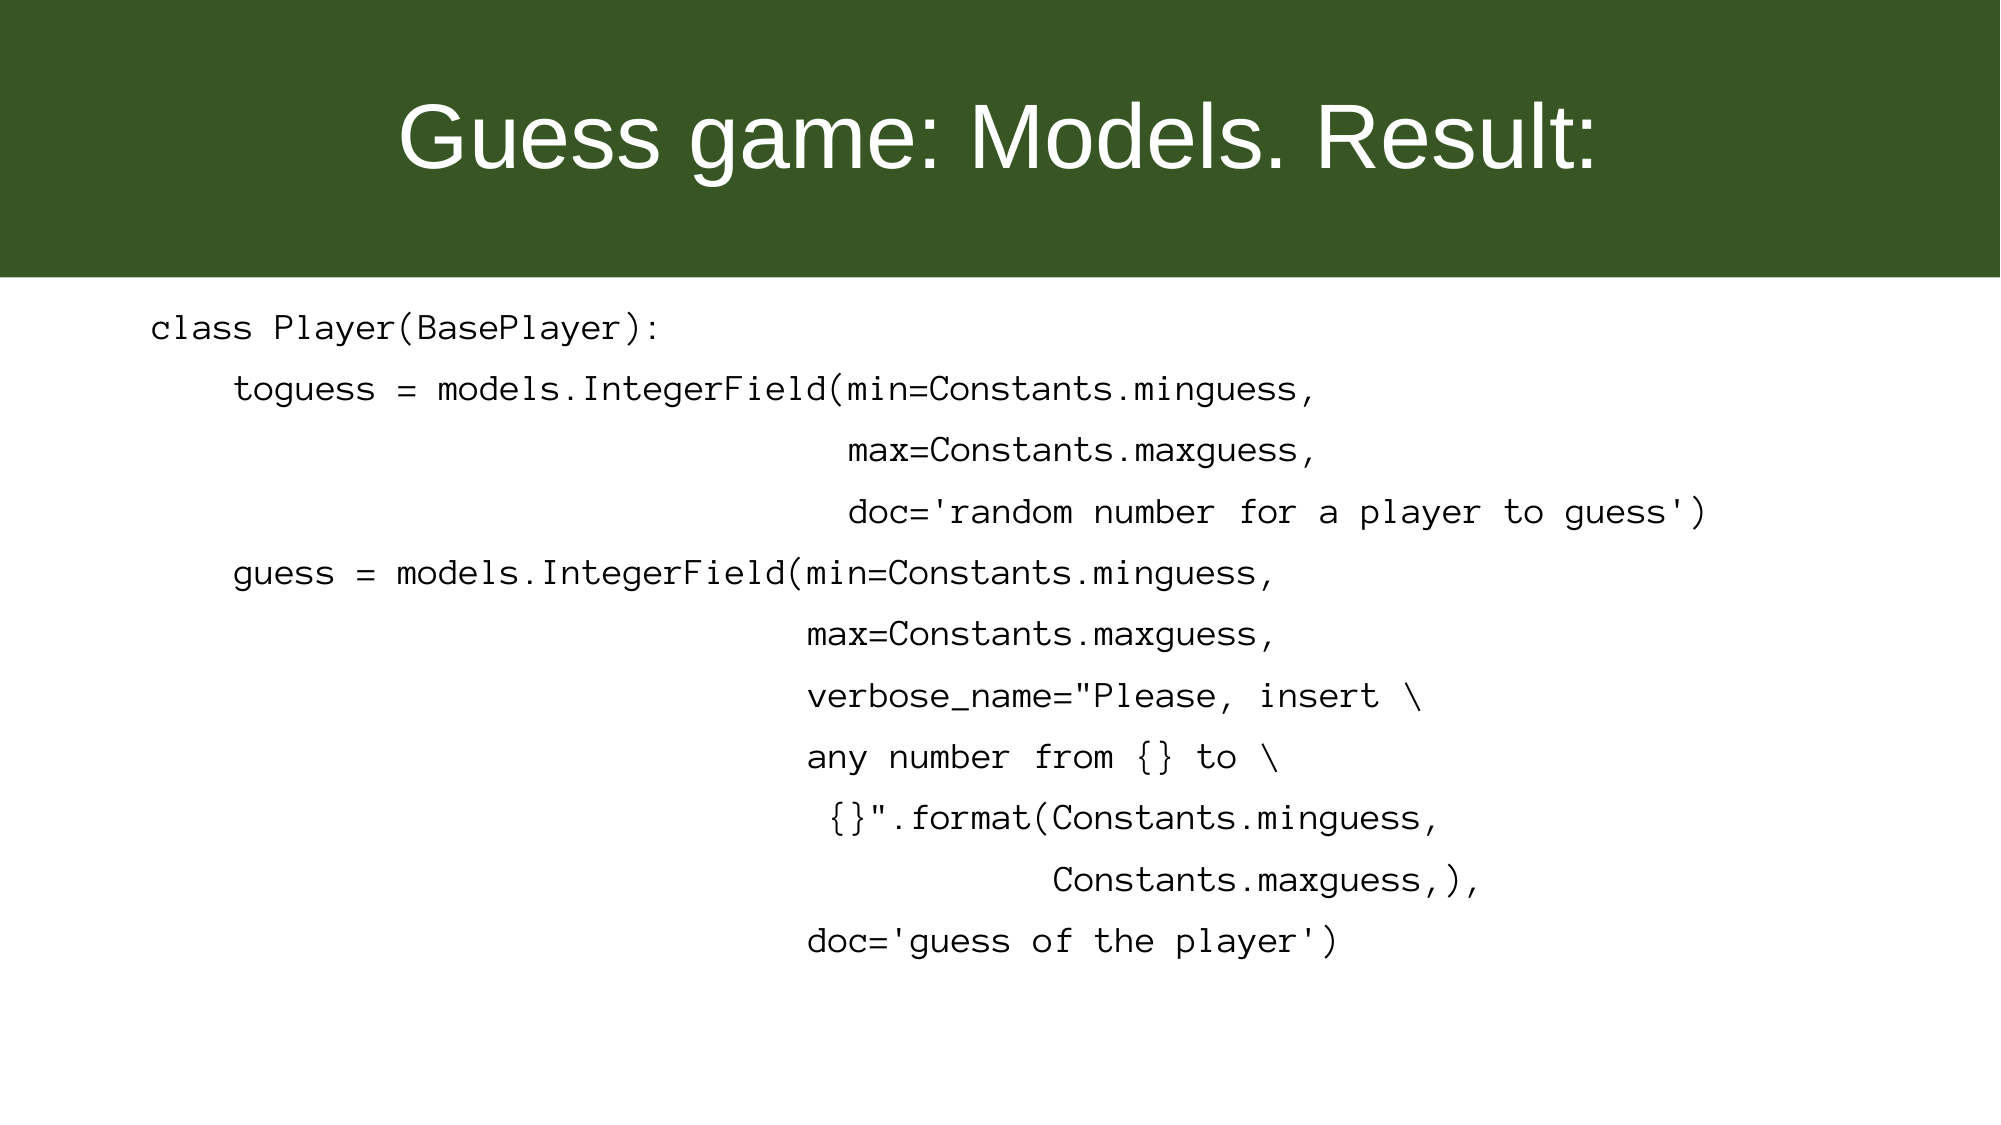

# Guess game: Models. Result:
class Player(BasePlayer):
    toguess = models.IntegerField(min=Constants.minguess,
                                  max=Constants.maxguess,
                                  doc='random number for a player to guess')
    guess = models.IntegerField(min=Constants.minguess,
                                max=Constants.maxguess,
                                verbose_name="Please, insert \
                                any number from {} to \
                                 {}".format(Constants.minguess,
                                            Constants.maxguess,),
                                doc='guess of the player')